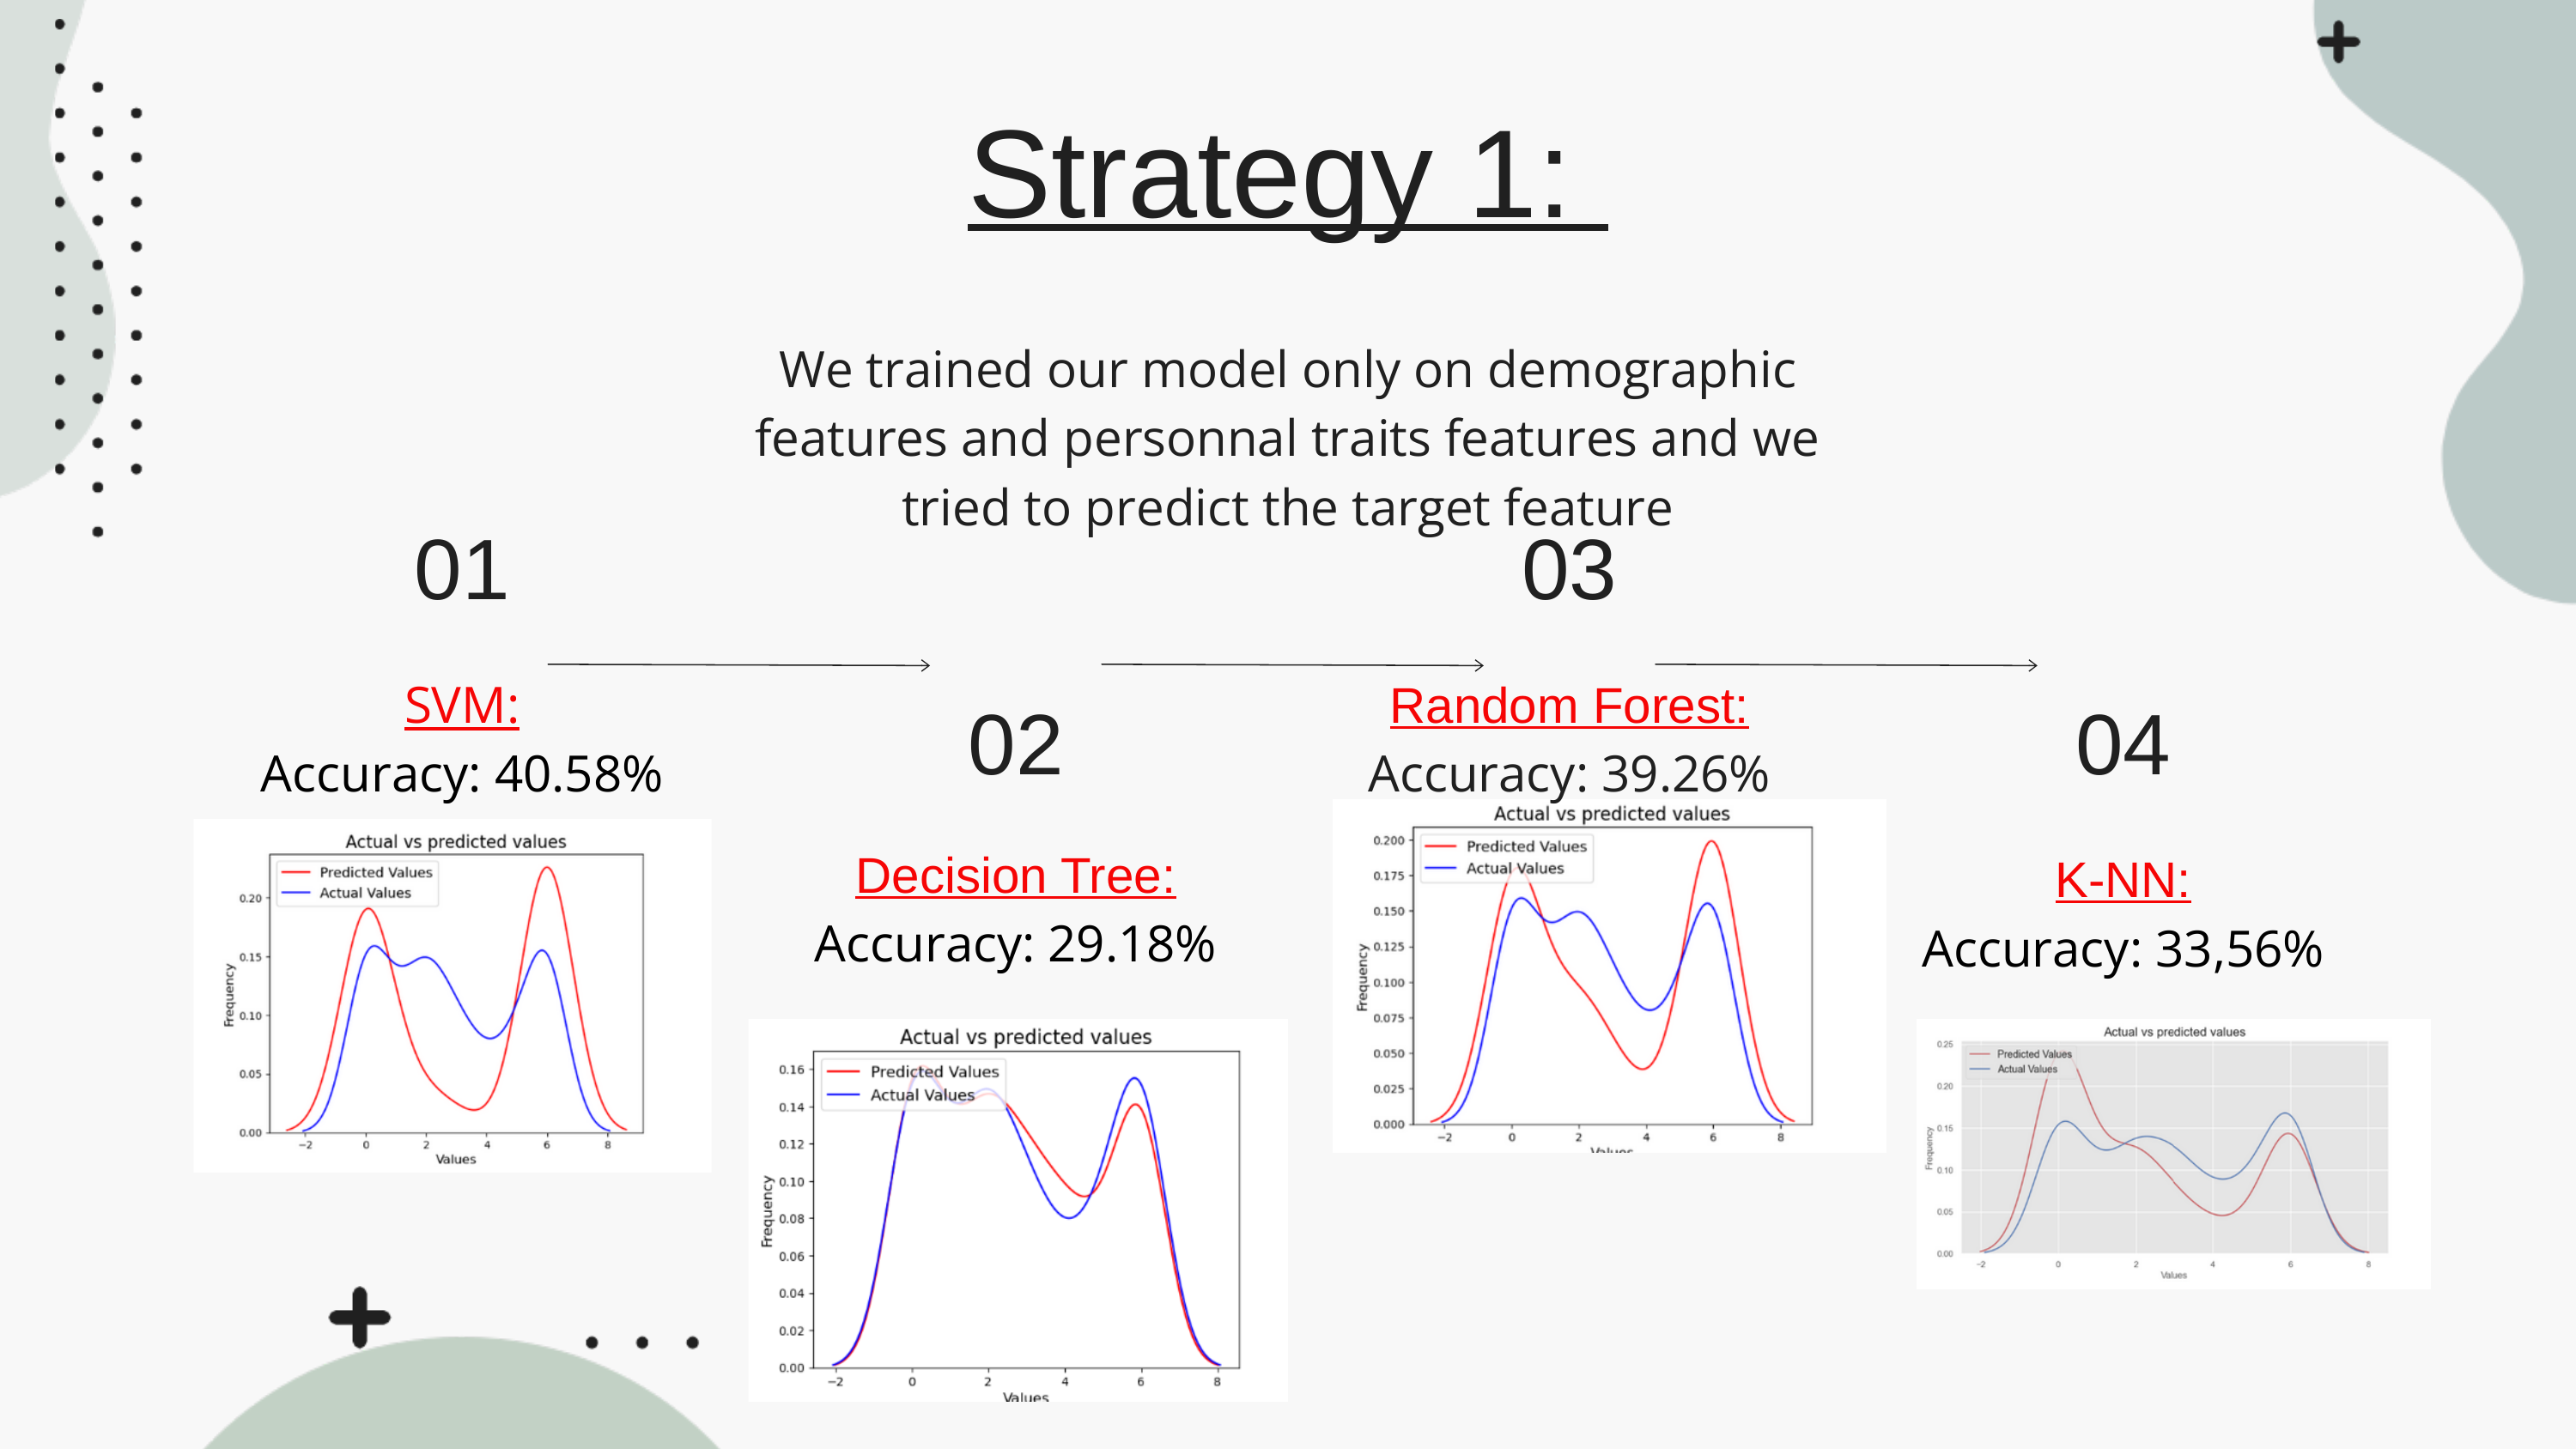

Strategy 1:
We trained our model only on demographic features and personnal traits features and we tried to predict the target feature
01
03
SVM:
Accuracy: 40.58%

Random Forest:
Accuracy: 39.26%

02
04

Decision Tree:
Accuracy: 29.18%

K-NN:
Accuracy: 33,56%